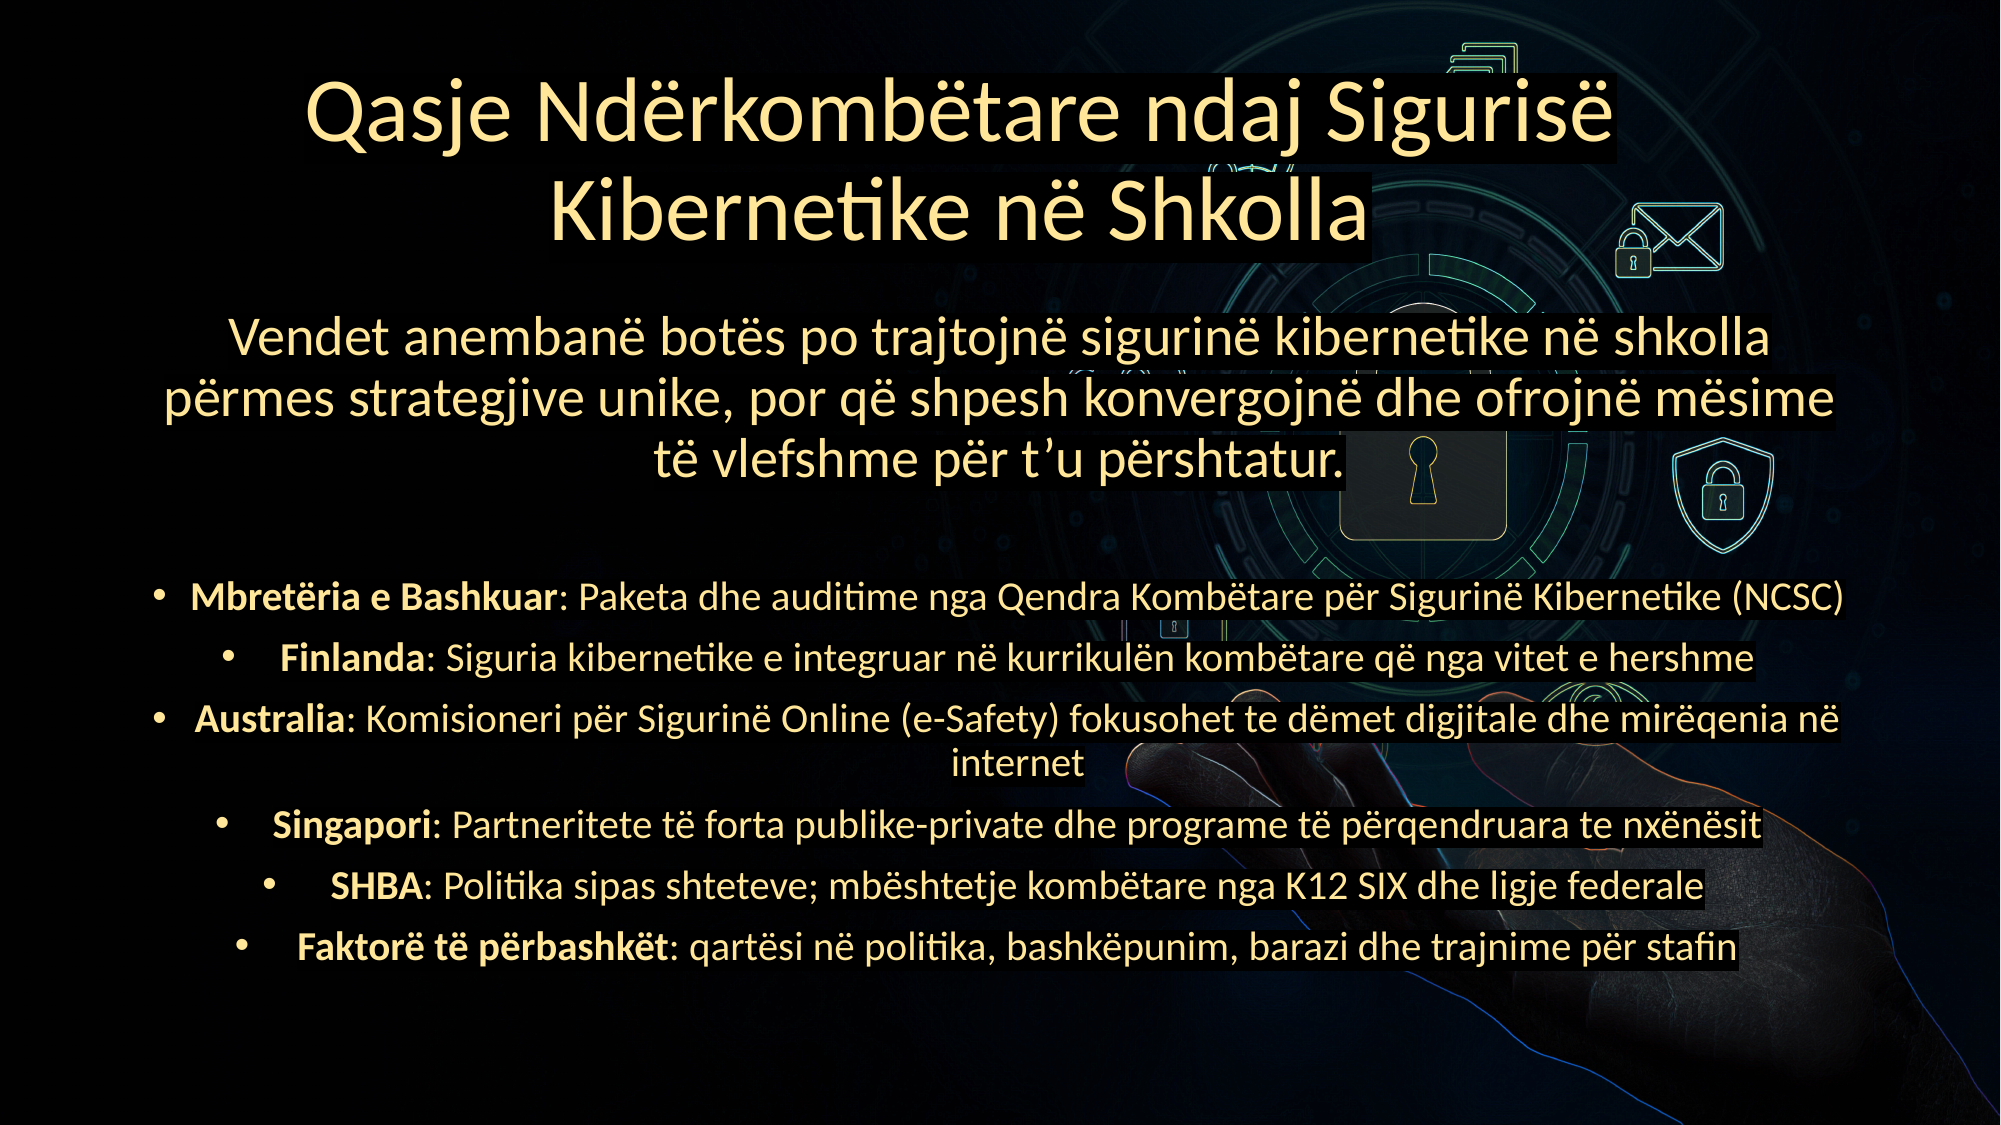

# Qasje Ndërkombëtare ndaj Sigurisë Kibernetike në Shkolla
Vendet anembanë botës po trajtojnë sigurinë kibernetike në shkolla përmes strategjive unike, por që shpesh konvergojnë dhe ofrojnë mësime të vlefshme për t’u përshtatur.

Mbretëria e Bashkuar: Paketa dhe auditime nga Qendra Kombëtare për Sigurinë Kibernetike (NCSC)
Finlanda: Siguria kibernetike e integruar në kurrikulën kombëtare që nga vitet e hershme
Australia: Komisioneri për Sigurinë Online (e-Safety) fokusohet te dëmet digjitale dhe mirëqenia në internet
Singapori: Partneritete të forta publike-private dhe programe të përqendruara te nxënësit
SHBA: Politika sipas shteteve; mbështetje kombëtare nga K12 SIX dhe ligje federale
Faktorë të përbashkët: qartësi në politika, bashkëpunim, barazi dhe trajnime për stafin